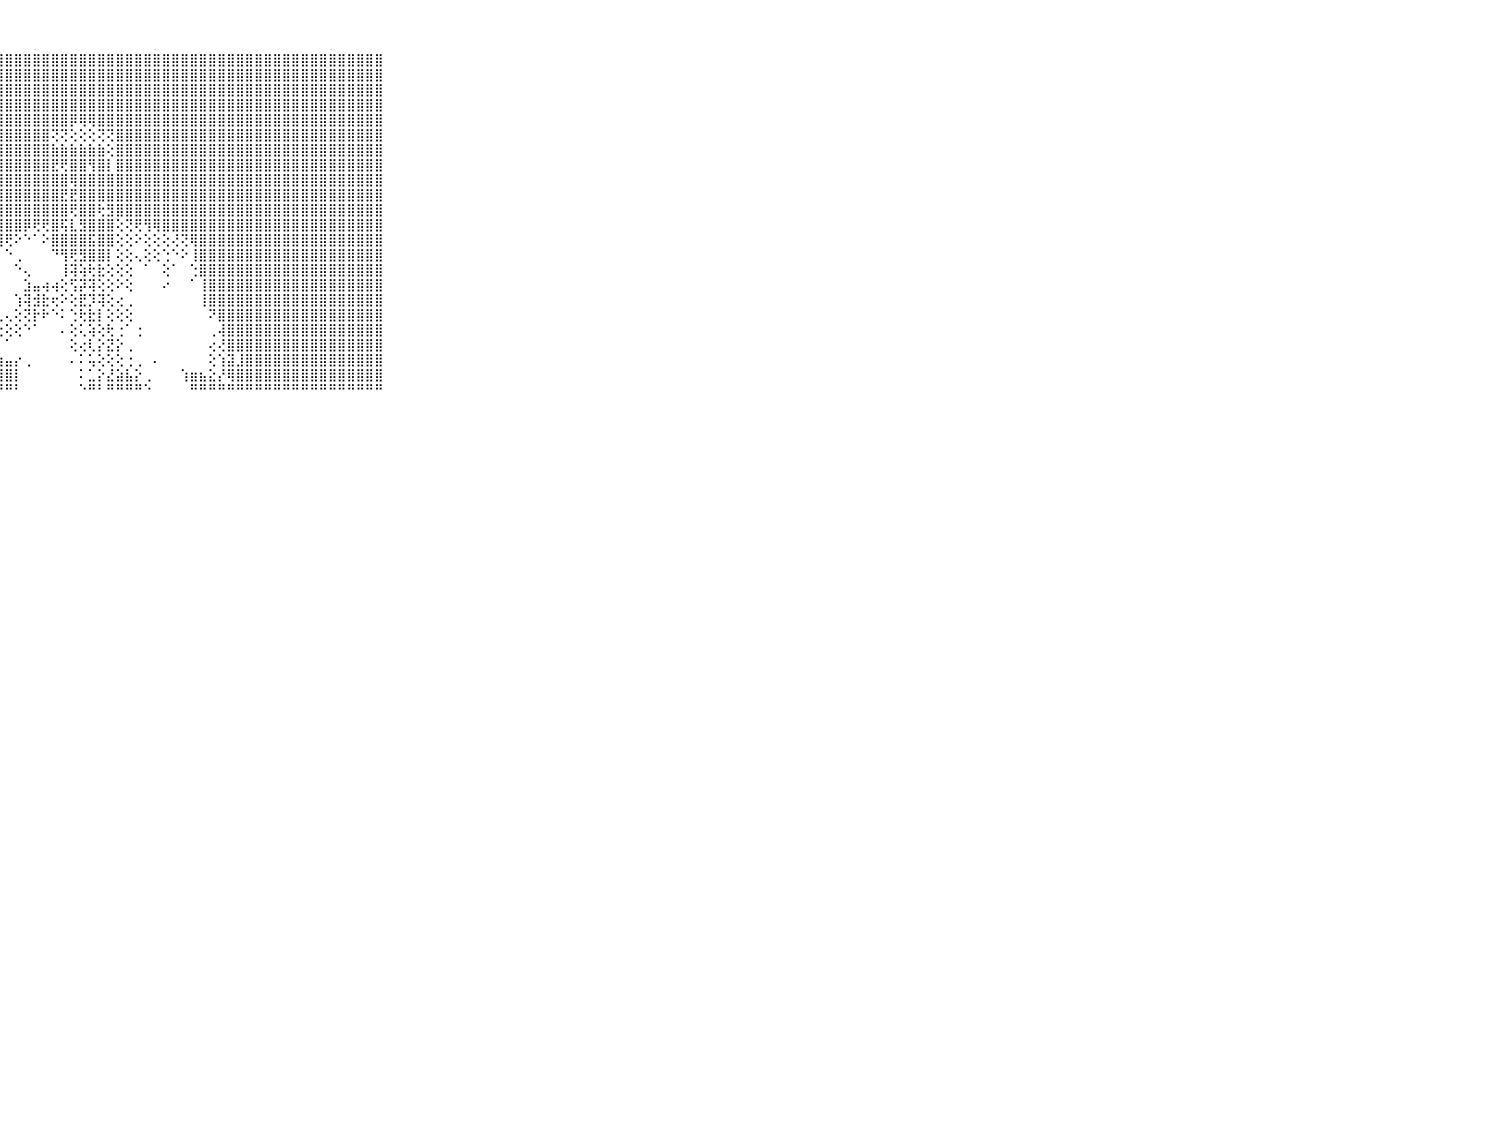

⠀⠀⠀⠀⠀⠀⠀⠀⠀⠀⠀⣿⣿⣿⣿⣿⣿⣿⣿⣿⣿⣿⣿⣿⣿⣿⣿⣿⣿⣿⣿⣿⣿⣿⣿⣿⣿⣿⣿⣿⣿⣿⣿⣿⣿⣿⣿⣿⣿⣿⣿⣿⣿⣿⣿⣿⣿⣿⣿⣿⣿⣿⣿⣿⣿⣿⣿⣿⣿⠀⠀⠀⠀⠀⠀⠀⠀⠀⠀⠀⠀
⠀⠀⠀⠀⠀⠀⠀⠀⠀⠀⠀⣿⣿⣿⣿⣿⣿⣿⣿⣿⣿⣿⣿⣿⣿⣿⣿⣿⣿⣿⣿⣿⣿⣿⣿⣿⣿⣿⣿⣿⣿⣿⣿⣿⣿⣿⣿⣿⣿⣿⣿⣿⣿⣿⣿⣿⣿⣿⣿⣿⣿⣿⣿⣿⣿⣿⣿⣿⣿⠀⠀⠀⠀⠀⠀⠀⠀⠀⠀⠀⠀
⠀⠀⠀⠀⠀⠀⠀⠀⠀⠀⠀⣿⣿⣿⣿⣿⣿⣿⣿⣿⣿⣿⣿⣿⣿⣿⣿⣿⣿⣿⣿⣿⣿⣿⣿⣿⣿⣿⣿⣿⣿⣿⣿⣿⣿⣿⣿⣿⣿⣿⣿⣿⣿⣿⣿⣿⣿⣿⣿⣿⣿⣿⣿⣿⣿⣿⣿⣿⣿⠀⠀⠀⠀⠀⠀⠀⠀⠀⠀⠀⠀
⠀⠀⠀⠀⠀⠀⠀⠀⠀⠀⠀⣿⣿⣿⣿⣿⣿⣿⣿⣿⣿⣿⣿⣿⣿⣿⣿⣿⣿⣿⣿⣿⣿⣿⣿⣿⣿⣿⣿⣿⣿⣿⣿⣿⣿⣿⣿⣿⣿⣿⣿⣿⣿⣿⣿⣿⣿⣿⣿⣿⣿⣿⣿⣿⣿⣿⣿⣿⣿⠀⠀⠀⠀⠀⠀⠀⠀⠀⠀⠀⠀
⠀⠀⠀⠀⠀⠀⠀⠀⠀⠀⠀⣿⣿⣿⣿⣿⣿⣿⣿⣿⣿⣿⣿⣿⣿⣿⣿⣿⣿⣿⣿⣿⣿⣿⣿⡿⢿⢿⣿⣿⣿⣿⣿⣿⣿⣿⣿⣿⣿⣿⣿⣿⣿⣿⣿⣿⣿⣿⣿⣿⣿⣿⣿⣿⣿⣿⣿⣿⣿⠀⠀⠀⠀⠀⠀⠀⠀⠀⠀⠀⠀
⠀⠀⠀⠀⠀⠀⠀⠀⠀⠀⠀⣿⣿⣿⣿⣿⣿⣿⣿⣿⣿⣿⣿⣿⣿⣿⣿⣿⣿⣿⣿⣿⣿⢝⢝⢕⢕⢕⢝⢝⣿⣿⣿⣿⣿⣿⣿⣿⣿⣿⣿⣿⣿⣿⣿⣿⣿⣿⣿⣿⣿⣿⣿⣿⣿⣿⣿⣿⣿⠀⠀⠀⠀⠀⠀⠀⠀⠀⠀⠀⠀
⠀⠀⠀⠀⠀⠀⠀⠀⠀⠀⠀⣿⣿⣿⣿⣿⣿⣿⣿⣿⣿⣿⣿⣿⣿⣿⣿⣿⣿⣿⣿⣿⣿⣷⣷⣷⣷⣷⣷⢕⣿⣿⣿⣿⣿⣿⣿⣿⣿⣿⣿⣿⣿⣿⣿⣿⣿⣿⣿⣿⣿⣿⣿⣿⣿⣿⣿⣿⣿⠀⠀⠀⠀⠀⠀⠀⠀⠀⠀⠀⠀
⠀⠀⠀⠀⠀⠀⠀⠀⠀⠀⠀⣿⣿⣿⣿⣿⣿⣿⣿⣿⣿⣿⣿⣿⣿⣿⣿⣿⣿⣿⣿⣿⣿⣟⢟⣿⣿⢻⣿⡇⣿⣿⣿⣿⣿⣿⣿⣿⣿⣿⣿⣿⣿⣿⣿⣿⣿⣿⣿⣿⣿⣿⣿⣿⣿⣿⣿⣿⣿⠀⠀⠀⠀⠀⠀⠀⠀⠀⠀⠀⠀
⠀⠀⠀⠀⠀⠀⠀⠀⠀⠀⠀⣿⣿⣿⣿⣿⣿⣿⣿⣿⣿⣿⣿⣿⣿⣿⣿⣿⣿⣿⣿⣿⣿⣿⣿⢿⣿⣿⣿⣿⣿⣿⣿⣿⣿⣿⣿⣿⣿⣿⣿⣿⣿⣿⣿⣿⣿⣿⣿⣿⣿⣿⣿⣿⣿⣿⣿⣿⣿⠀⠀⠀⠀⠀⠀⠀⠀⠀⠀⠀⠀
⠀⠀⠀⠀⠀⠀⠀⠀⠀⠀⠀⣿⣿⣿⣿⣿⣿⣿⣿⣿⣿⣿⣿⣿⣿⣿⣿⣿⣿⣿⣿⣿⣿⣿⣟⣟⣿⣿⣿⣿⣿⣿⣿⣿⣿⣿⣿⣿⣿⣿⣿⣿⣿⣿⣿⣿⣿⣿⣿⣿⣿⣿⣿⣿⣿⣿⣿⣿⣿⠀⠀⠀⠀⠀⠀⠀⠀⠀⠀⠀⠀
⠀⠀⠀⠀⠀⠀⠀⠀⠀⠀⠀⣿⣿⣿⣿⣿⣿⣿⣿⣿⣿⣿⣿⣿⣿⣿⣿⣿⣿⣿⣿⣿⣿⣿⣿⢟⣿⣿⢗⣻⣿⣿⣿⣿⣿⣿⣿⣿⣿⣿⣿⣿⣿⣿⣿⣿⣿⣿⣿⣿⣿⣿⣿⣿⣿⣿⣿⣿⣿⠀⠀⠀⠀⠀⠀⠀⠀⠀⠀⠀⠀
⠀⠀⠀⠀⠀⠀⠀⠀⠀⠀⠀⣿⣿⣿⣿⣿⣿⣿⣿⣿⣿⣿⣿⣿⣿⣿⣿⣿⣿⣿⡿⢟⢟⣿⢯⣇⣻⣿⣿⣿⢕⢝⢟⢻⢿⣿⣿⣿⣿⣿⣿⣿⣿⣿⣿⣿⣿⣿⣿⣿⣿⣿⣿⣿⣿⣿⣿⣿⣿⠀⠀⠀⠀⠀⠀⠀⠀⠀⠀⠀⠀
⠀⠀⠀⠀⠀⠀⠀⠀⠀⠀⠀⣿⣿⣿⣿⣿⣿⣿⣿⣿⣿⣿⣿⣿⣿⣿⣿⢿⢟⠕⠑⠁⠕⣿⣿⣿⣿⣯⣿⣿⢕⢕⠕⢕⢕⢕⢜⢝⢿⣿⣿⣿⣿⣿⣿⣿⣿⣿⣿⣿⣿⣿⣿⣿⣿⣿⣿⣿⣿⠀⠀⠀⠀⠀⠀⠀⠀⠀⠀⠀⠀
⠀⠀⠀⠀⠀⠀⠀⠀⠀⠀⠀⣿⣿⣿⣿⣿⣿⣿⣿⣿⣿⣿⣿⣿⣿⣿⢕⠁⠑⢀⠀⠀⠀⠙⢻⢟⣻⣿⣿⡇⢕⢕⢄⢕⢕⢑⠑⠕⢸⣿⣿⣿⣿⣿⣿⣿⣿⣿⣿⣿⣿⣿⣿⣿⣿⣿⣿⣿⣿⠀⠀⠀⠀⠀⠀⠀⠀⠀⠀⠀⠀
⠀⠀⠀⠀⠀⠀⠀⠀⠀⠀⠀⣿⣿⣿⣿⣿⣿⣿⣿⣿⣿⣿⣿⣿⣿⡟⢕⠀⠀⠑⢄⠀⠀⠀⢸⢽⢵⢗⣗⢕⢕⢕⠀⠁⠀⢕⠁⠀⢑⣿⣿⣿⣿⣿⣿⣿⣿⣿⣿⣿⣿⣿⣿⣿⣿⣿⣿⣿⣿⠀⠀⠀⠀⠀⠀⠀⠀⠀⠀⠀⠀
⠀⠀⠀⠀⠀⠀⠀⠀⠀⠀⠀⣿⣿⣿⣿⣿⣿⣿⣿⣿⣿⣿⣿⣿⣿⡇⠀⠀⠀⠀⣱⣤⢴⢴⢕⢫⡽⢽⢕⢕⠕⢕⠀⠀⠀⠔⠀⠀⠁⢸⣿⣿⣿⣿⣿⣿⣿⣿⣿⣿⣿⣿⣿⣿⣿⣿⣿⣿⣿⠀⠀⠀⠀⠀⠀⠀⠀⠀⠀⠀⠀
⠀⠀⠀⠀⠀⠀⠀⠀⠀⠀⠀⣿⣿⣿⣿⣿⣿⣿⣿⣿⣿⣿⣿⣿⣿⡇⠀⠀⠀⢱⢽⣺⣗⢖⠕⢕⣟⡹⢽⢕⢔⢀⠀⠀⠀⠀⠀⠀⠀⢸⣿⣿⣿⣿⣿⣿⣿⣿⣿⣿⣿⣿⣿⣿⣿⣿⣿⣿⣿⠀⠀⠀⠀⠀⠀⠀⠀⠀⠀⠀⠀
⠀⠀⠀⠀⠀⠀⠀⠀⠀⠀⠀⣿⣿⣿⣿⣿⣿⣿⣿⣿⣿⣿⣿⣿⣿⢇⠄⢀⢄⢕⢝⡗⠗⠑⠅⢑⢗⣗⡇⢕⢕⢕⠀⠀⠀⠀⠀⠀⠀⠀⠝⣿⣿⣿⣿⣿⣿⣿⣿⣿⣿⣿⣿⣿⣿⣿⣿⣿⣿⠀⠀⠀⠀⠀⠀⠀⠀⠀⠀⠀⠀
⠀⠀⠀⠀⠀⠀⠀⠀⠀⠀⠀⣿⣿⣿⣿⣿⣿⣿⣿⣿⣿⣿⣿⣿⡿⢕⠕⢕⢕⢕⠑⠁⠀⠀⠄⢕⢅⢵⢕⢗⢐⠁⢐⠀⠀⠀⠀⠀⠀⠀⢀⢼⣿⣿⣿⣿⣿⣿⣿⣿⣿⣿⣿⣿⣿⣿⣿⣿⣿⠀⠀⠀⠀⠀⠀⠀⠀⠀⠀⠀⠀
⠀⠀⠀⠀⠀⠀⠀⠀⠀⠀⠀⣿⣿⣿⣿⣿⣿⣿⣿⣿⣿⣿⣿⣿⣷⡕⠀⠁⠁⠀⠀⠀⠀⠀⠀⢕⢔⢇⡕⣝⡕⢀⠀⠀⠀⠀⠀⠀⠀⠀⢔⢜⣿⣿⣿⣿⣿⣿⣿⣿⣿⣿⣿⣿⣿⣿⣿⣿⣿⠀⠀⠀⠀⠀⠀⠀⠀⠀⠀⠀⠀
⠀⠀⠀⠀⠀⠀⠀⠀⠀⠀⠀⣿⣿⣿⣿⣿⣿⣿⣿⣿⣿⣿⣿⣿⣿⣧⣵⣴⣤⡔⢀⠀⠀⠀⠀⠄⠅⢥⢕⢕⢕⢐⢀⠀⠄⠀⠀⠀⠀⠀⢕⢱⣽⣸⣿⣿⣿⣿⣿⣿⣿⣿⣿⣿⣿⣿⣿⣿⣿⠀⠀⠀⠀⠀⠀⠀⠀⠀⠀⠀⠀
⠀⠀⠀⠀⠀⠀⠀⠀⠀⠀⠀⣿⣿⣿⣿⣿⣿⣿⣿⣿⣿⣿⣿⣿⣿⣿⣿⣿⣿⡇⠀⠀⠀⠀⠀⠀⠅⣁⡕⣜⣵⣧⡕⢀⠀⠀⠀⢱⣶⣦⣕⡜⢿⣿⣿⣿⣿⣿⣿⣿⣿⣿⣿⣿⣿⣿⣿⣿⣿⠀⠀⠀⠀⠀⠀⠀⠀⠀⠀⠀⠀
⠀⠀⠀⠀⠀⠀⠀⠀⠀⠀⠀⠛⠛⠛⠛⠛⠛⠛⠛⠛⠛⠛⠛⠛⠛⠛⠛⠛⠛⠃⠀⠀⠀⠀⠀⠀⠑⠛⠃⠛⠛⠛⠛⠑⠀⠀⠀⠀⠛⠛⠛⠛⠛⠛⠛⠛⠛⠛⠛⠛⠛⠛⠛⠛⠛⠛⠛⠛⠛⠀⠀⠀⠀⠀⠀⠀⠀⠀⠀⠀⠀